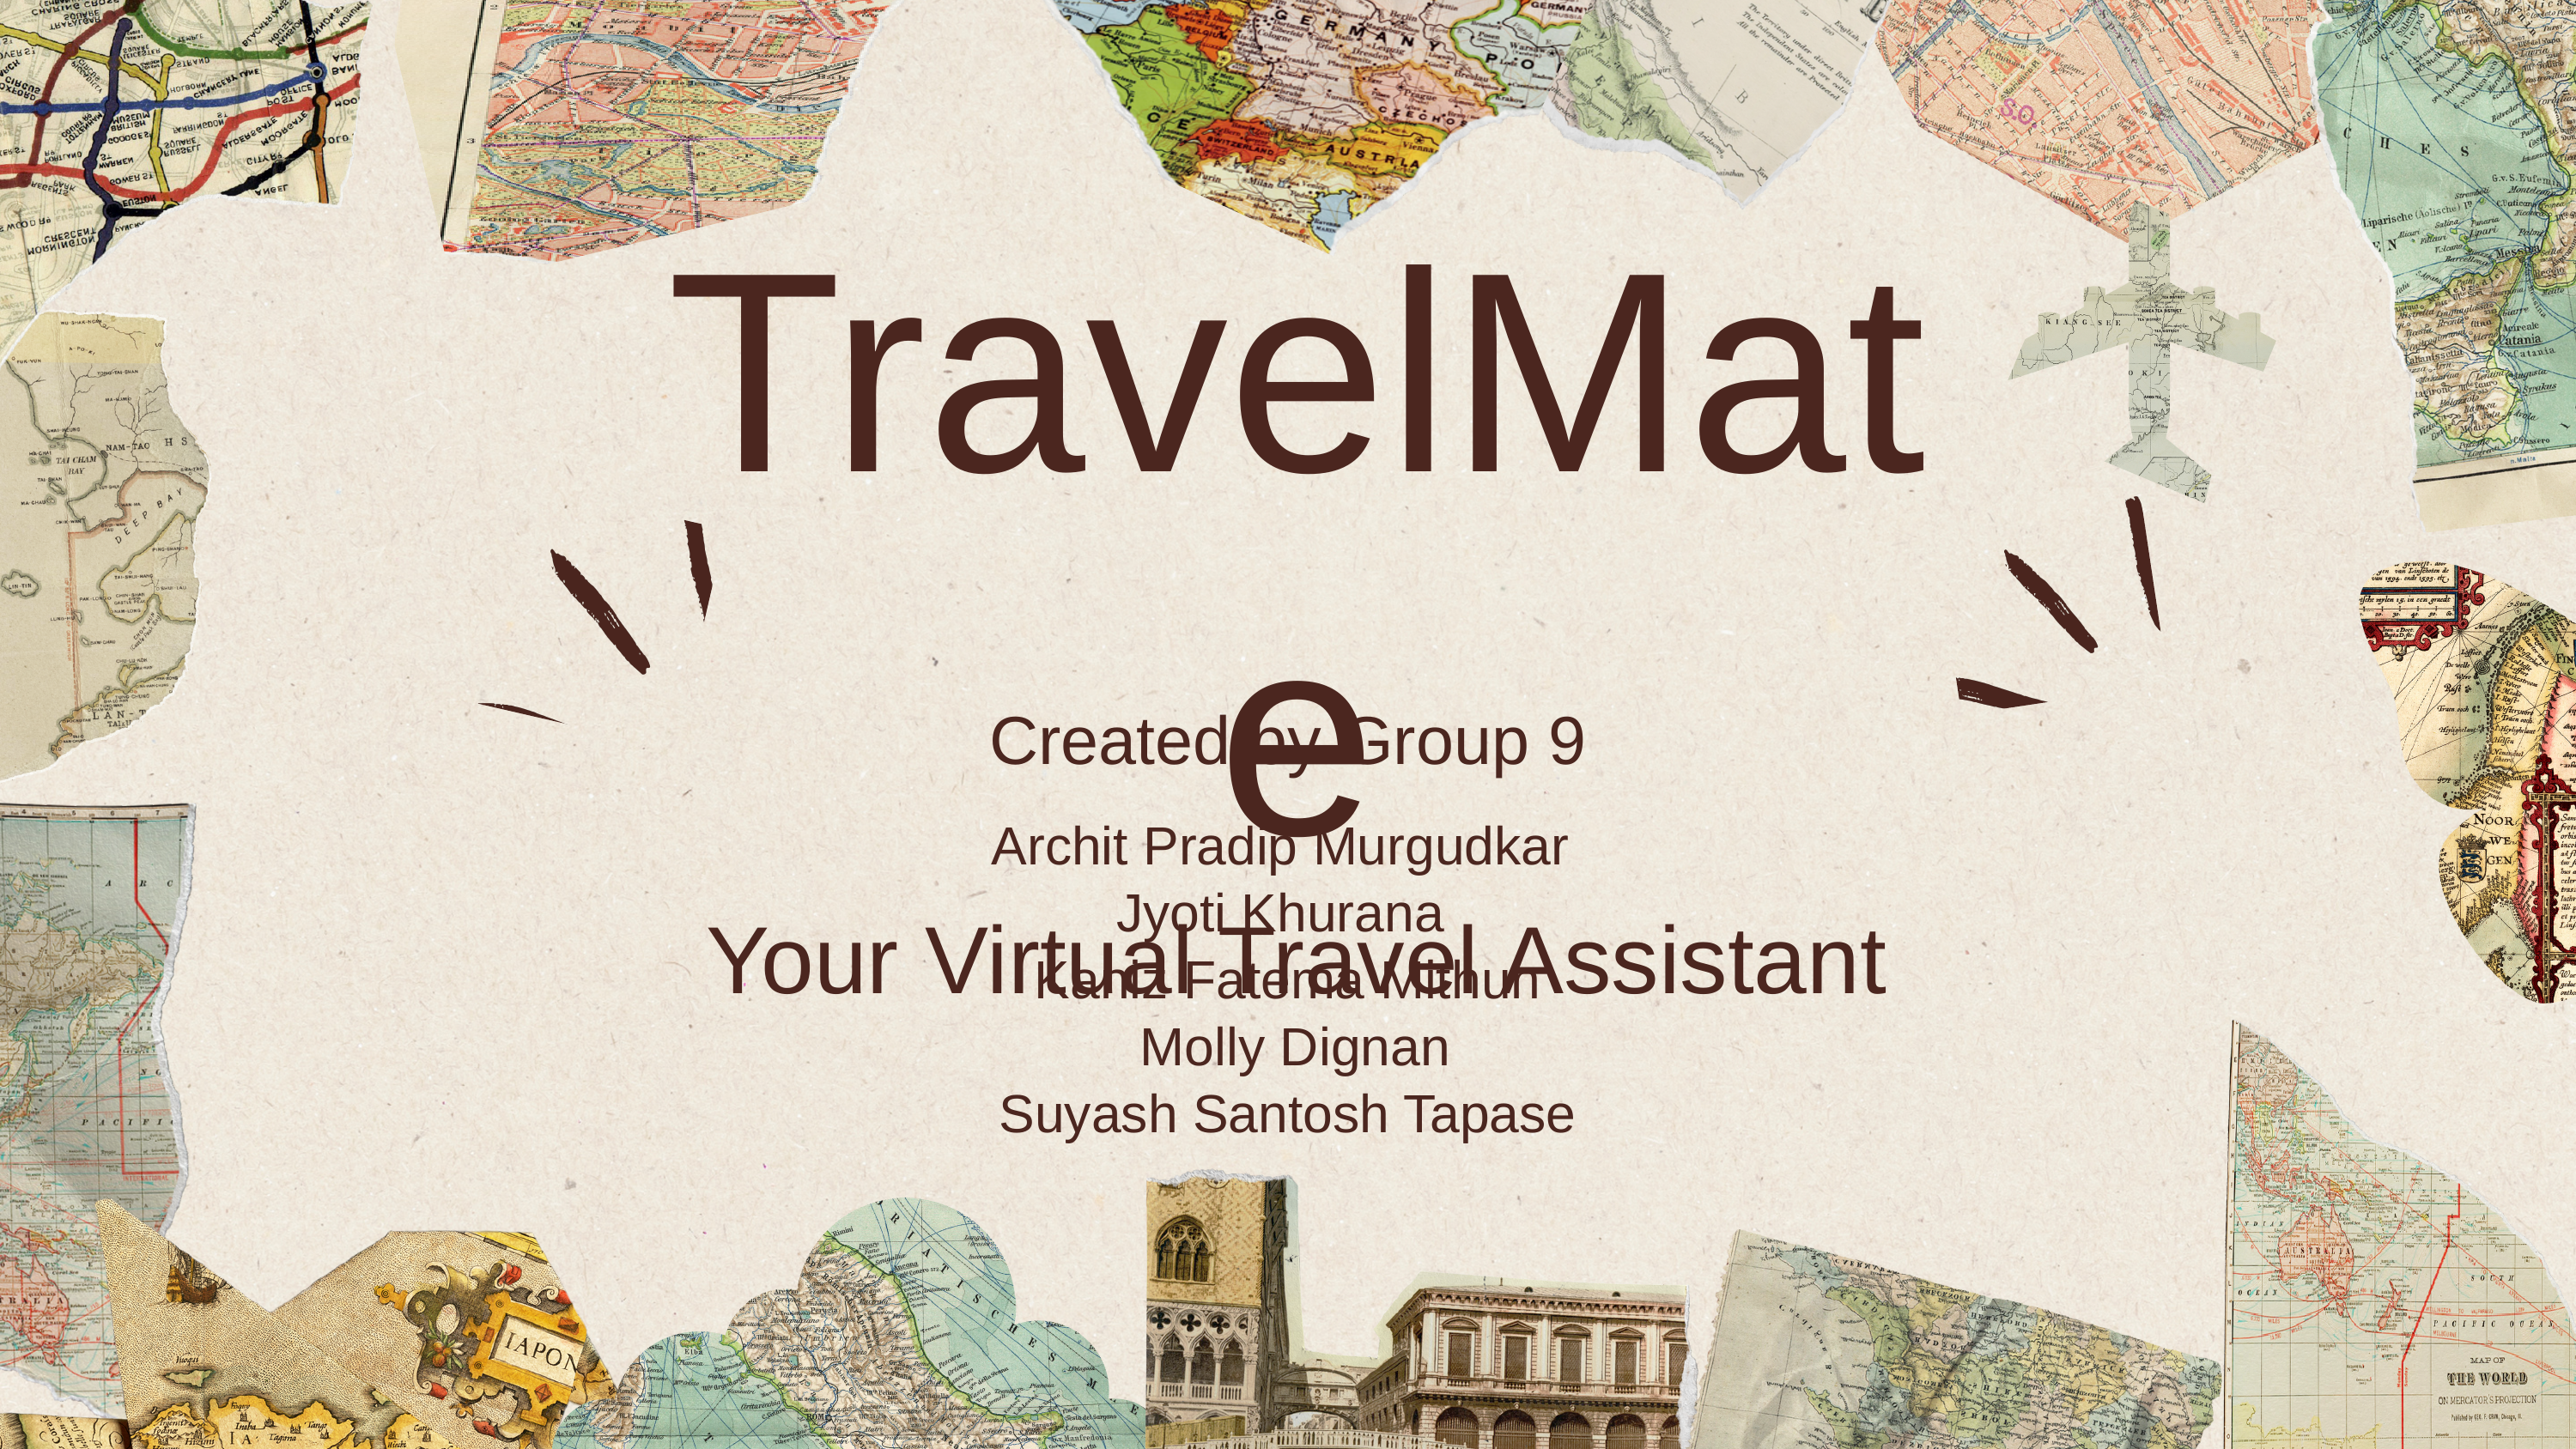

TravelMate
Your Virtual Travel Assistant

Created by Group 9

Archit Pradip Murgudkar
Jyoti Khurana
Kaniz Fatema Mithun
 Molly Dignan
Suyash Santosh Tapase